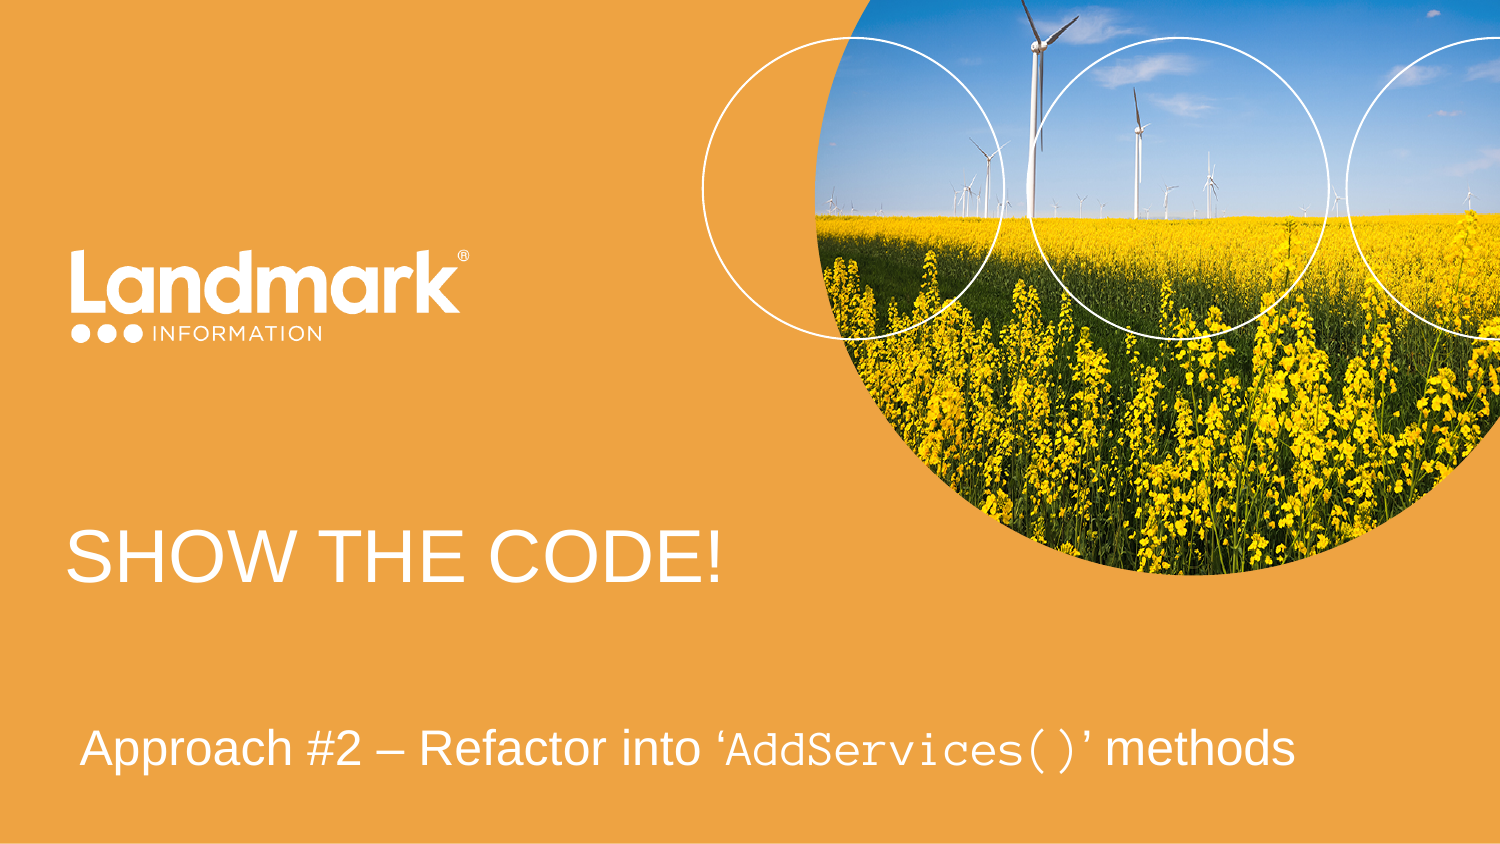

# Show The Code!
Approach #2 – Refactor into ‘AddServices()’ methods